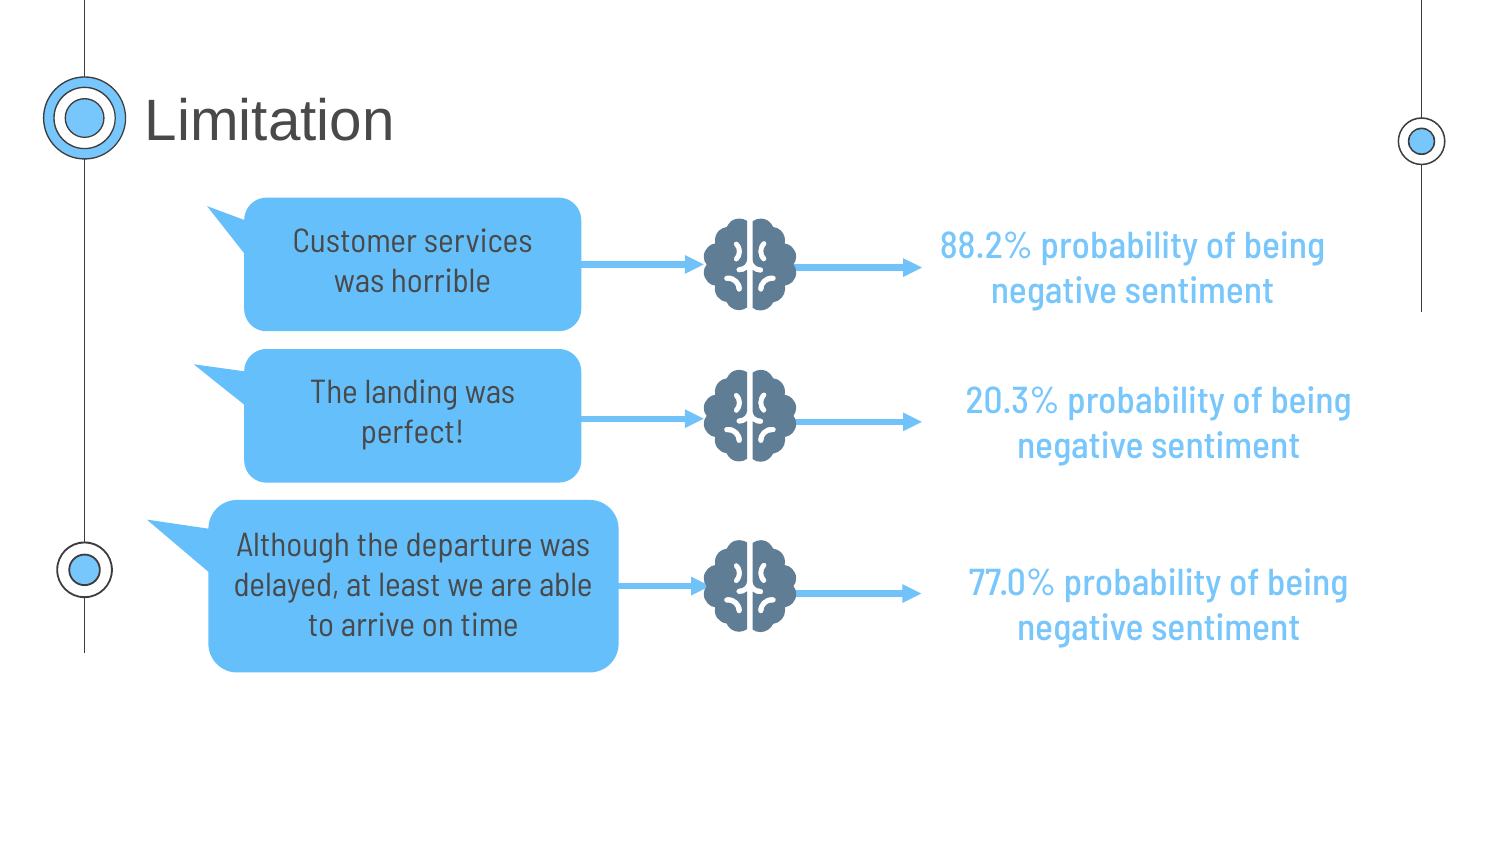

# Limitation
Customer services was horrible
88.2% probability of being negative sentiment

The landing was perfect!
20.3% probability of being negative sentiment

Although the departure was delayed, at least we are able to arrive on time

77.0% probability of being negative sentiment